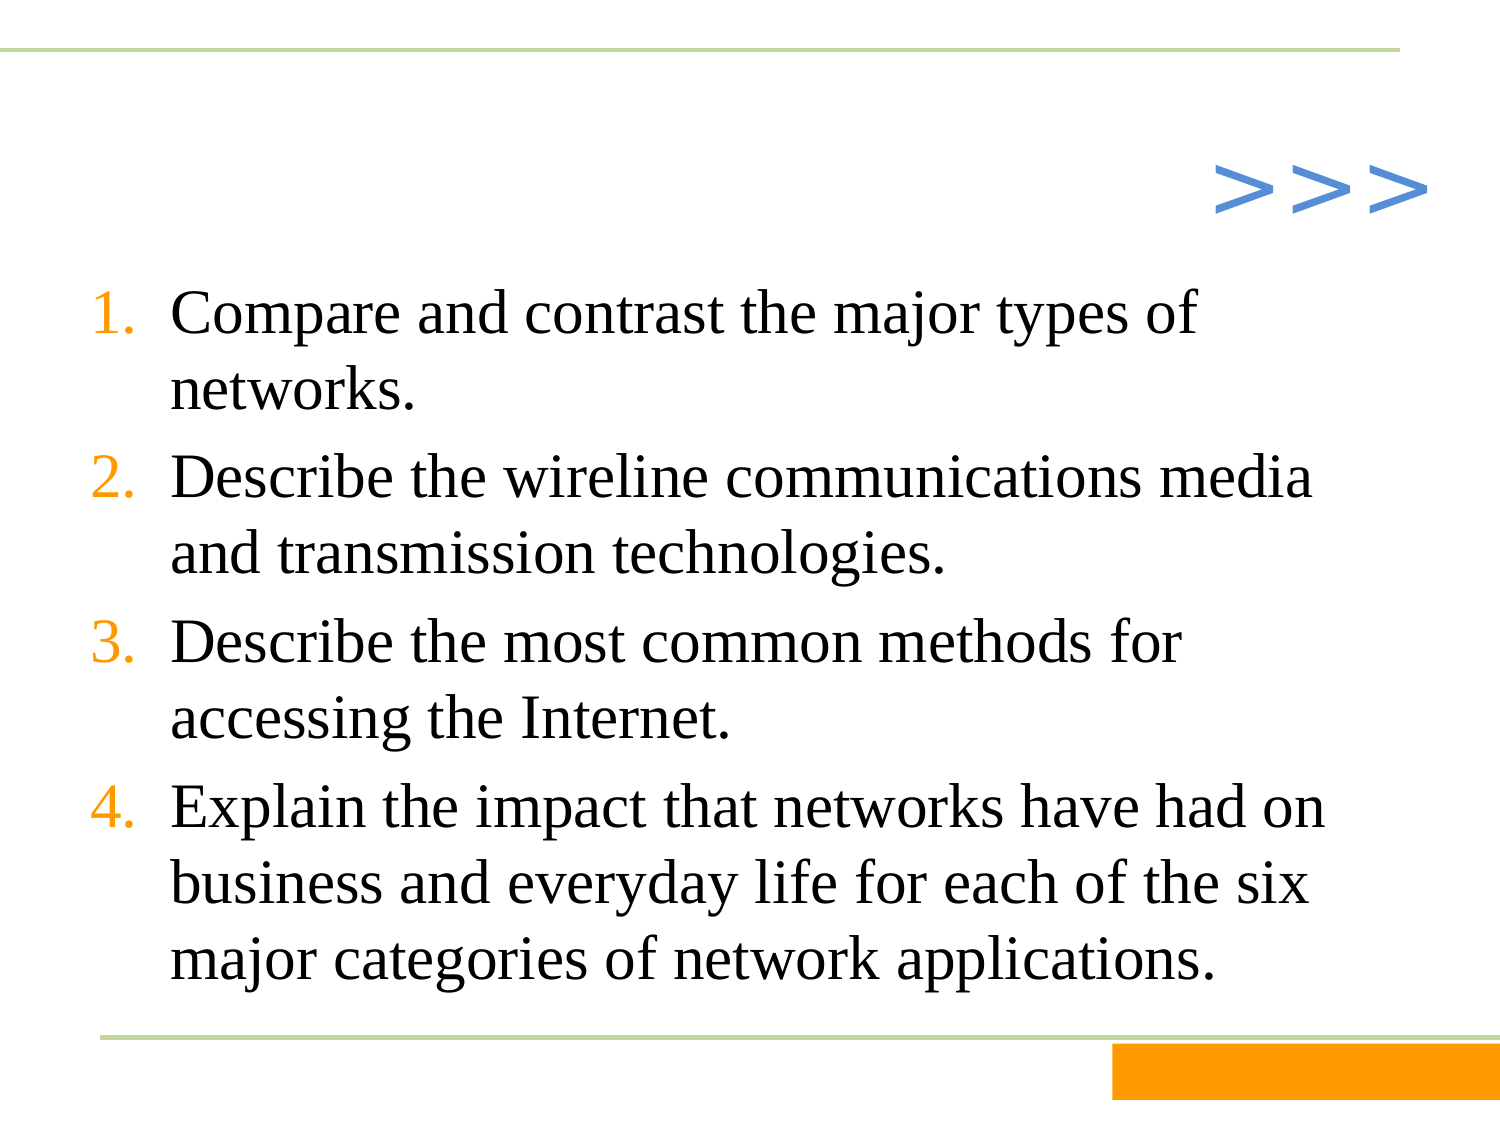

Compare and contrast the major types of networks.
Describe the wireline communications media and transmission technologies.
Describe the most common methods for accessing the Internet.
Explain the impact that networks have had on business and everyday life for each of the six major categories of network applications.